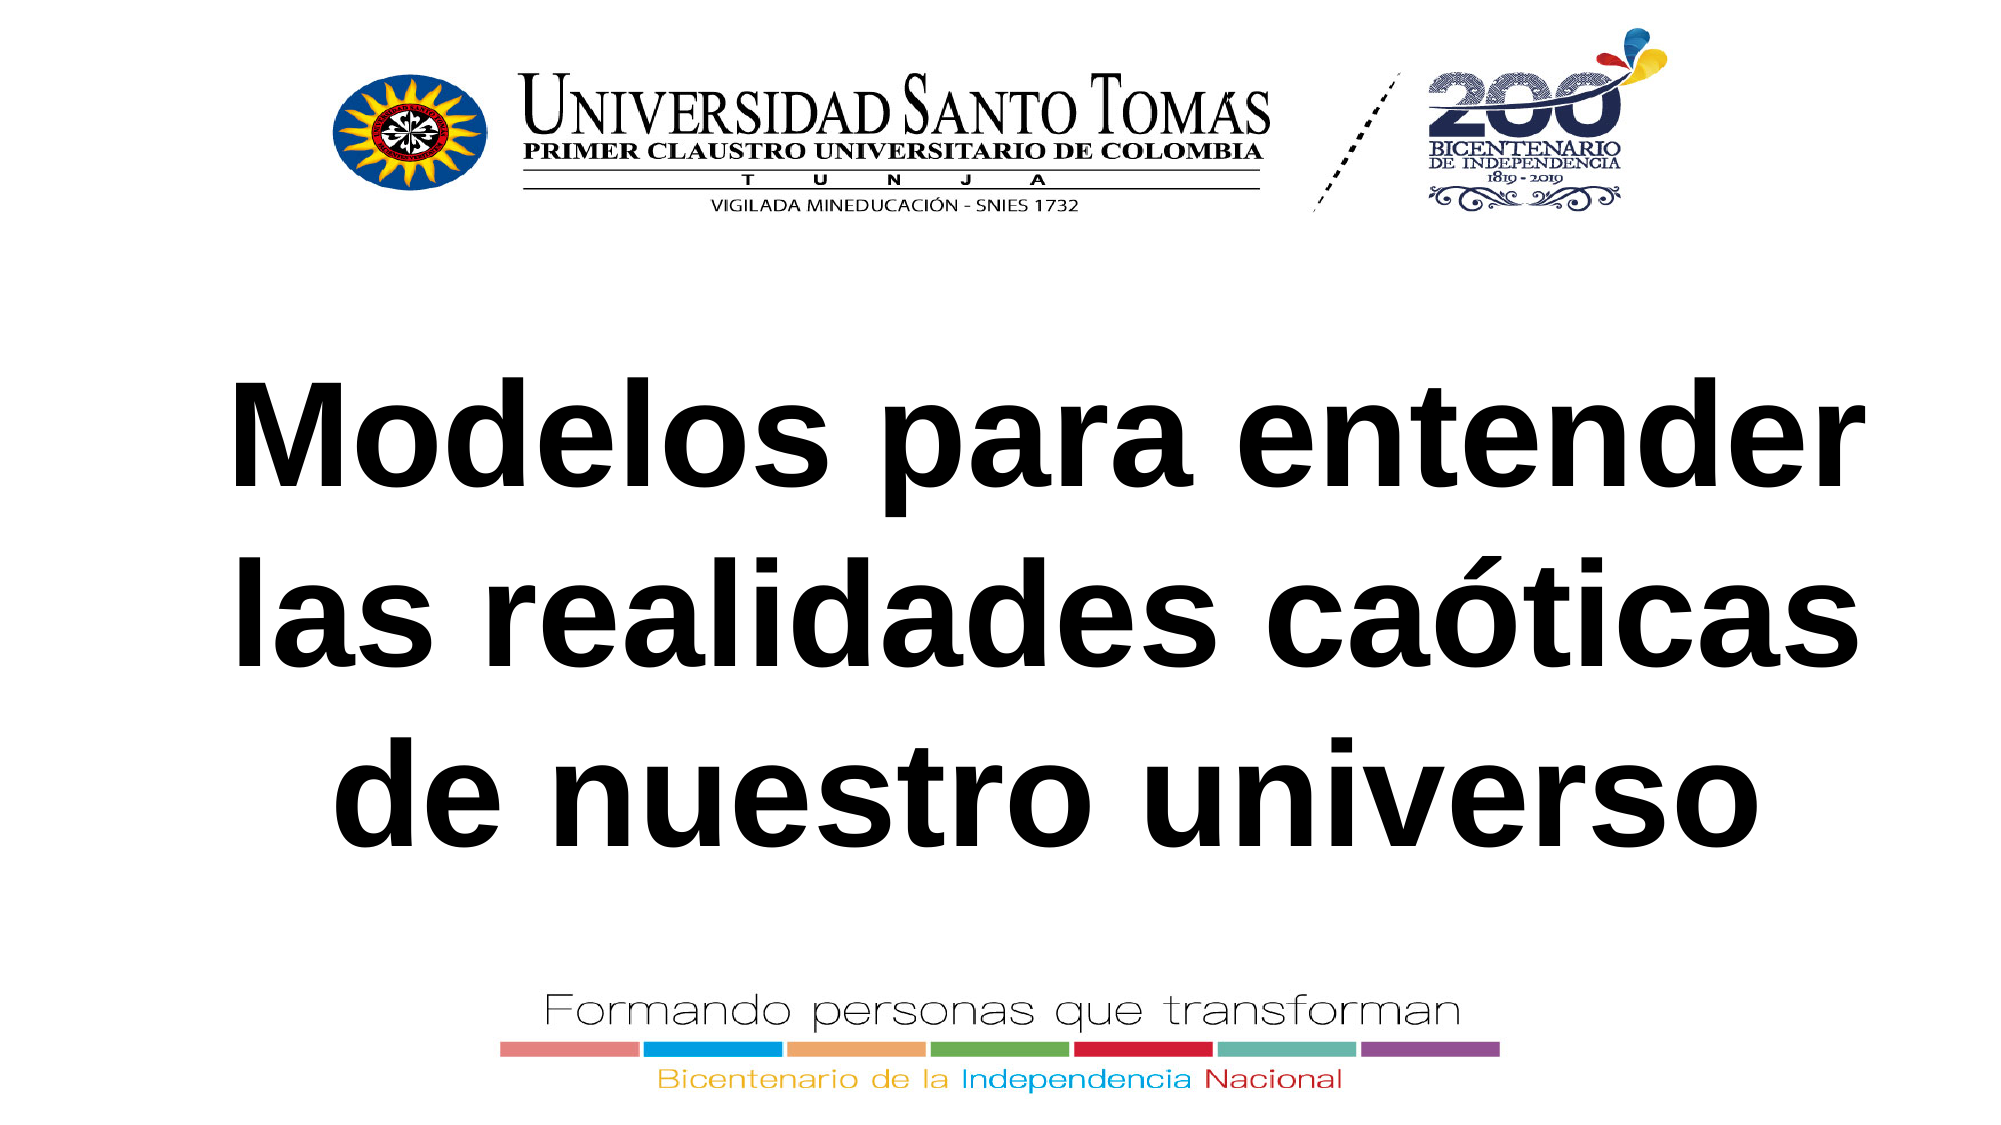

Modelos para entender las realidades caóticas de nuestro universo